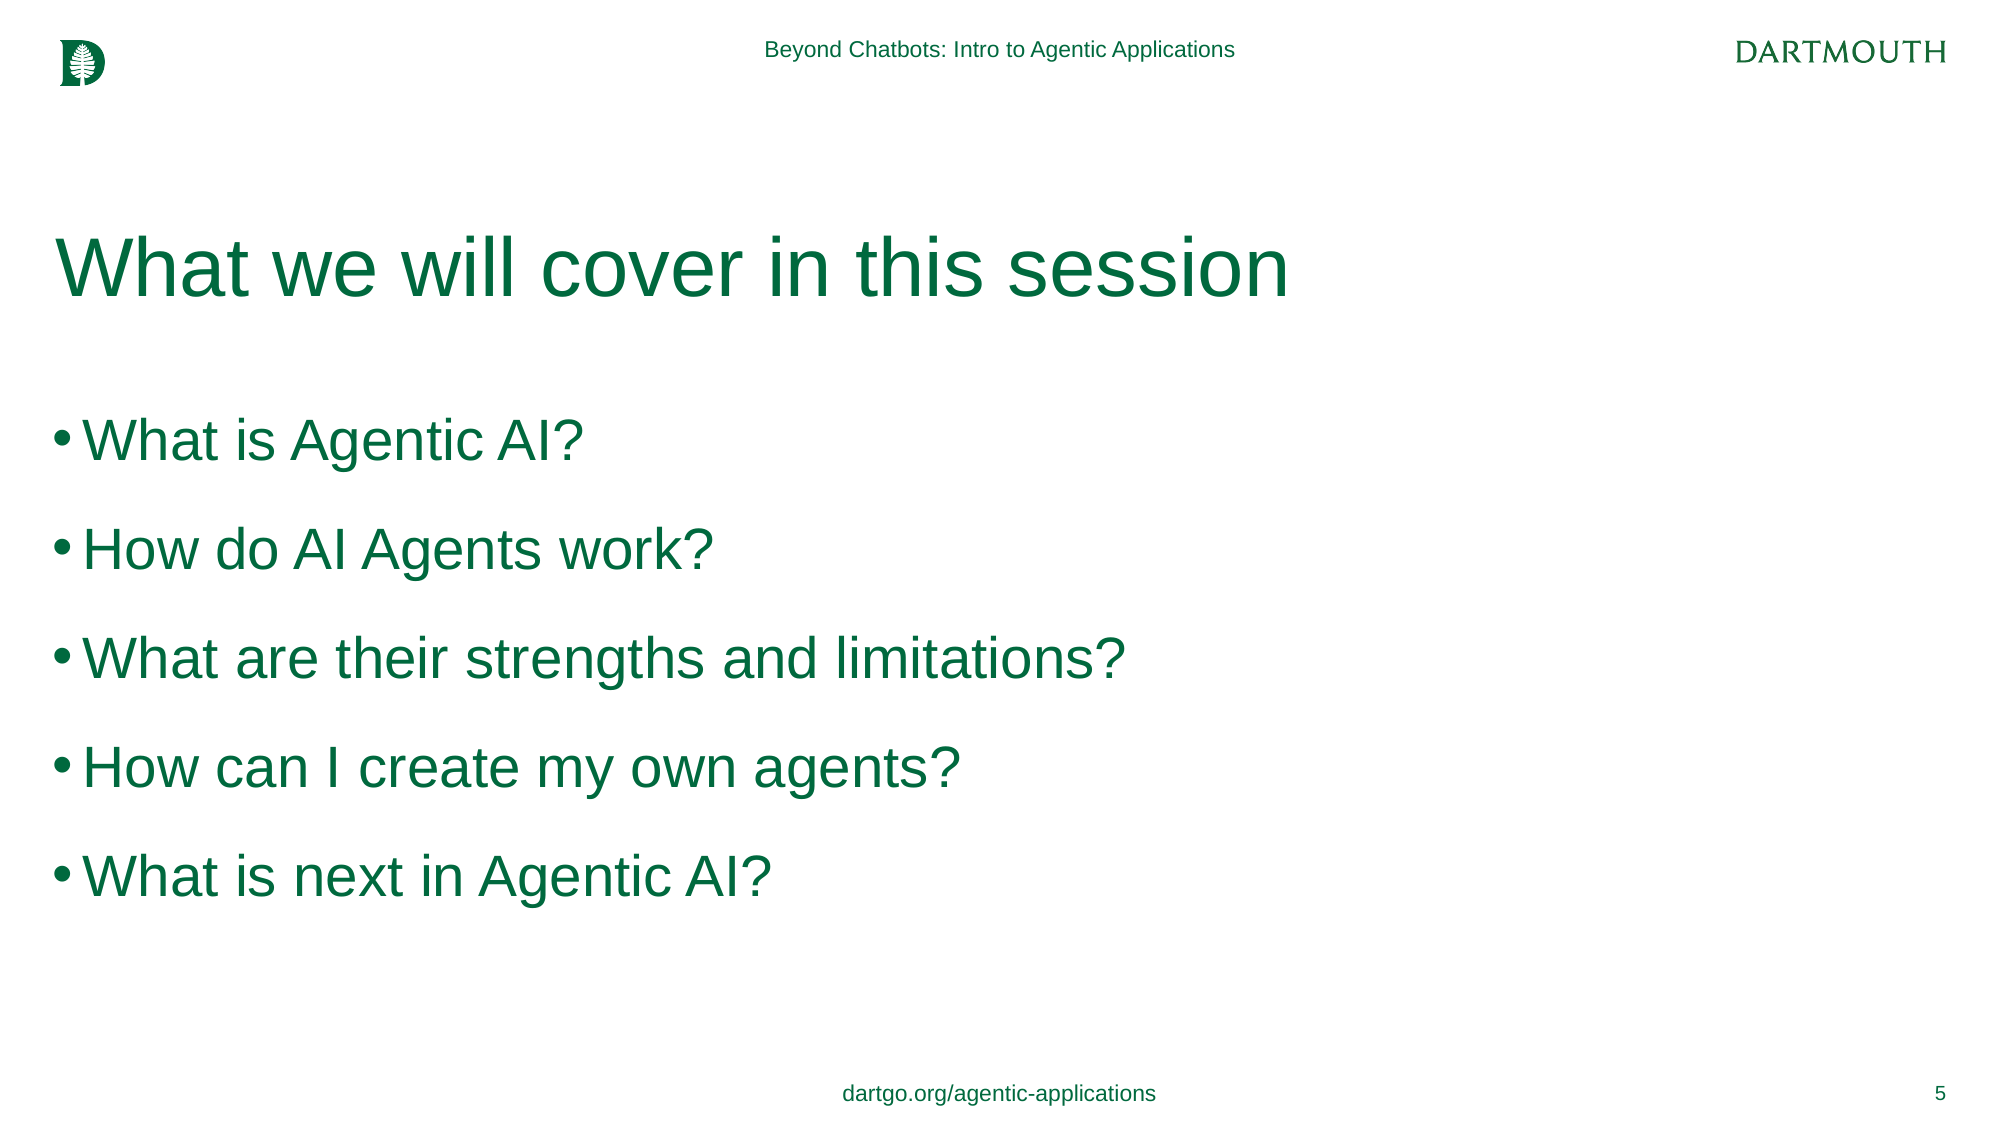

Beyond Chatbots: Intro to Agentic Applications
# What we will cover in this session
What is Agentic AI?
How do AI Agents work?
What are their strengths and limitations?
How can I create my own agents?
What is next in Agentic AI?

5